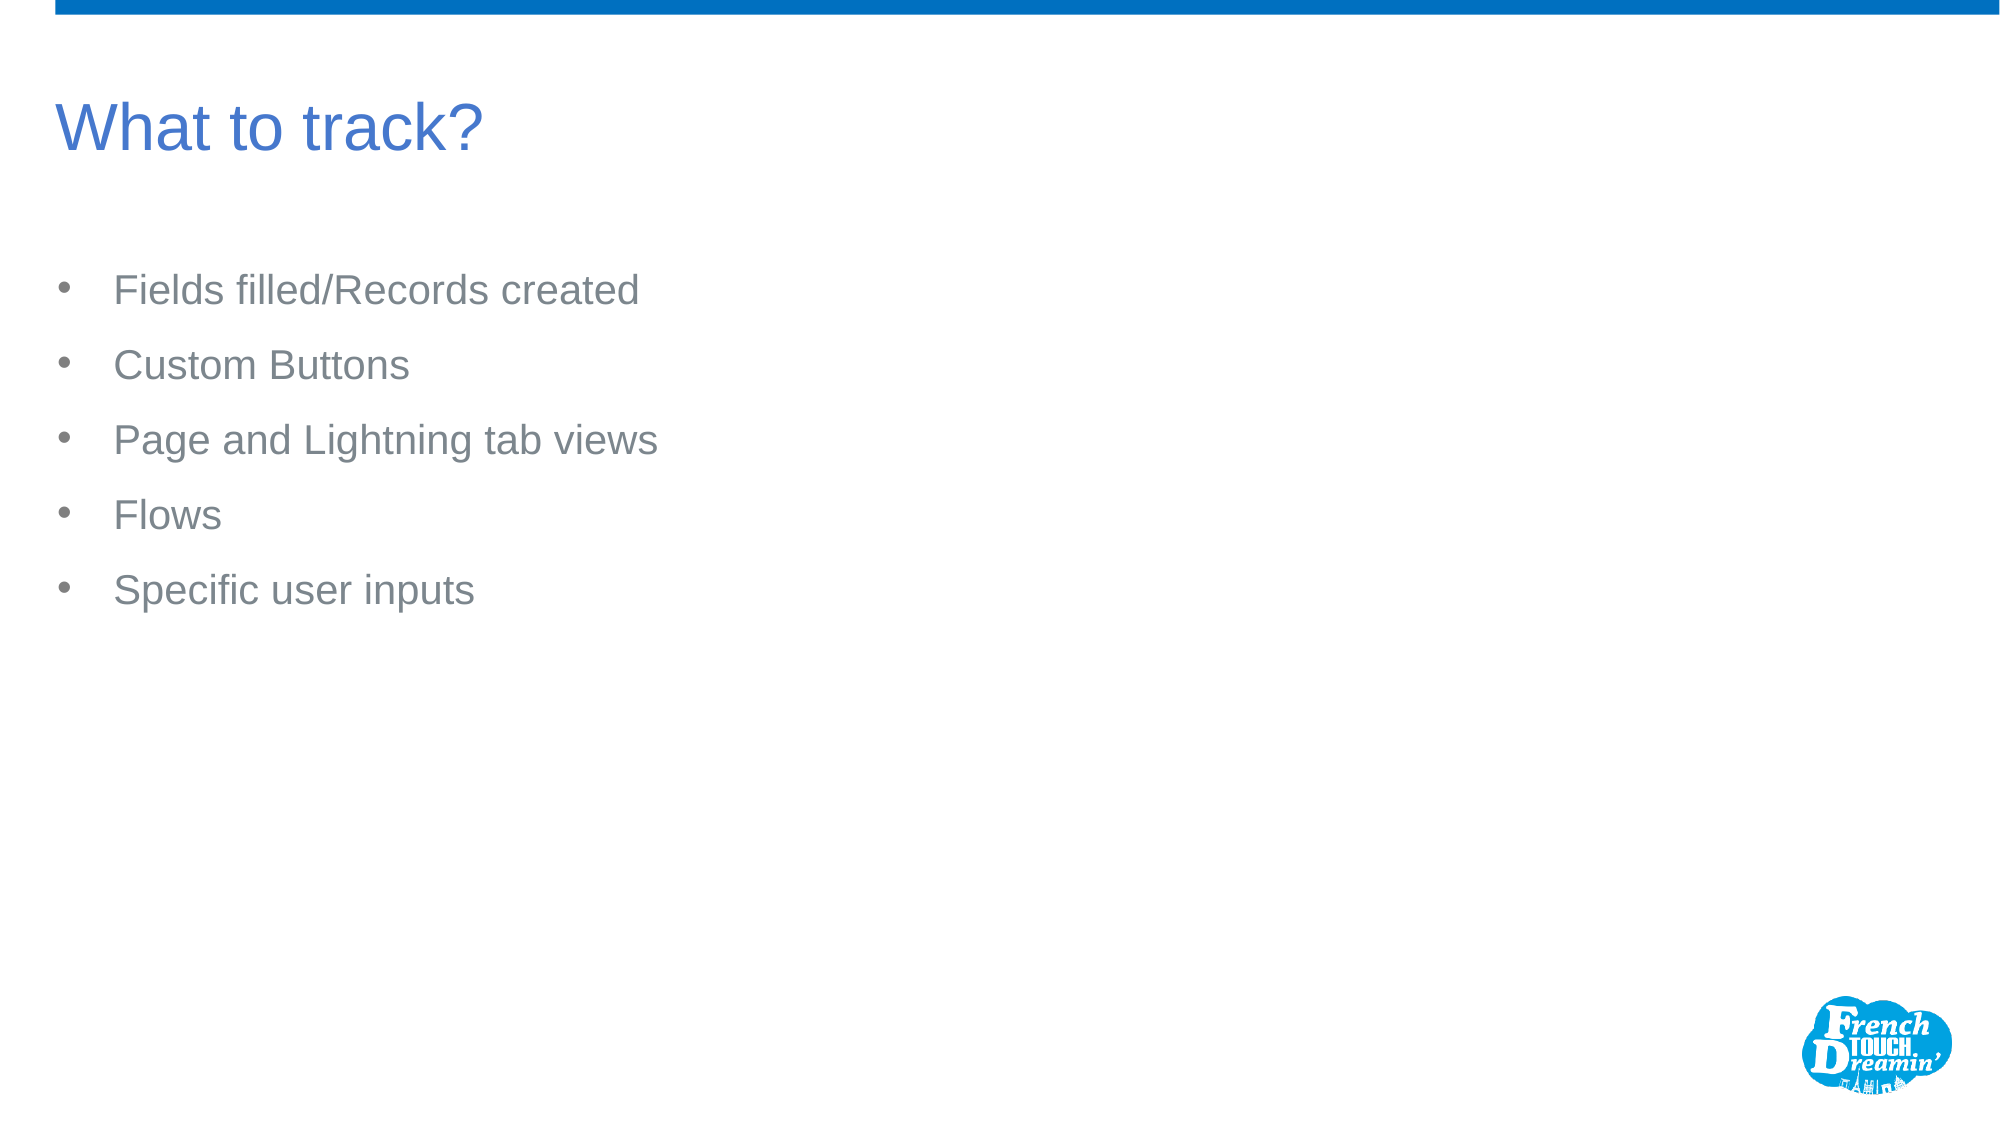

# What to track?
Fields filled/Records created
Custom Buttons
Page and Lightning tab views
Flows
Specific user inputs